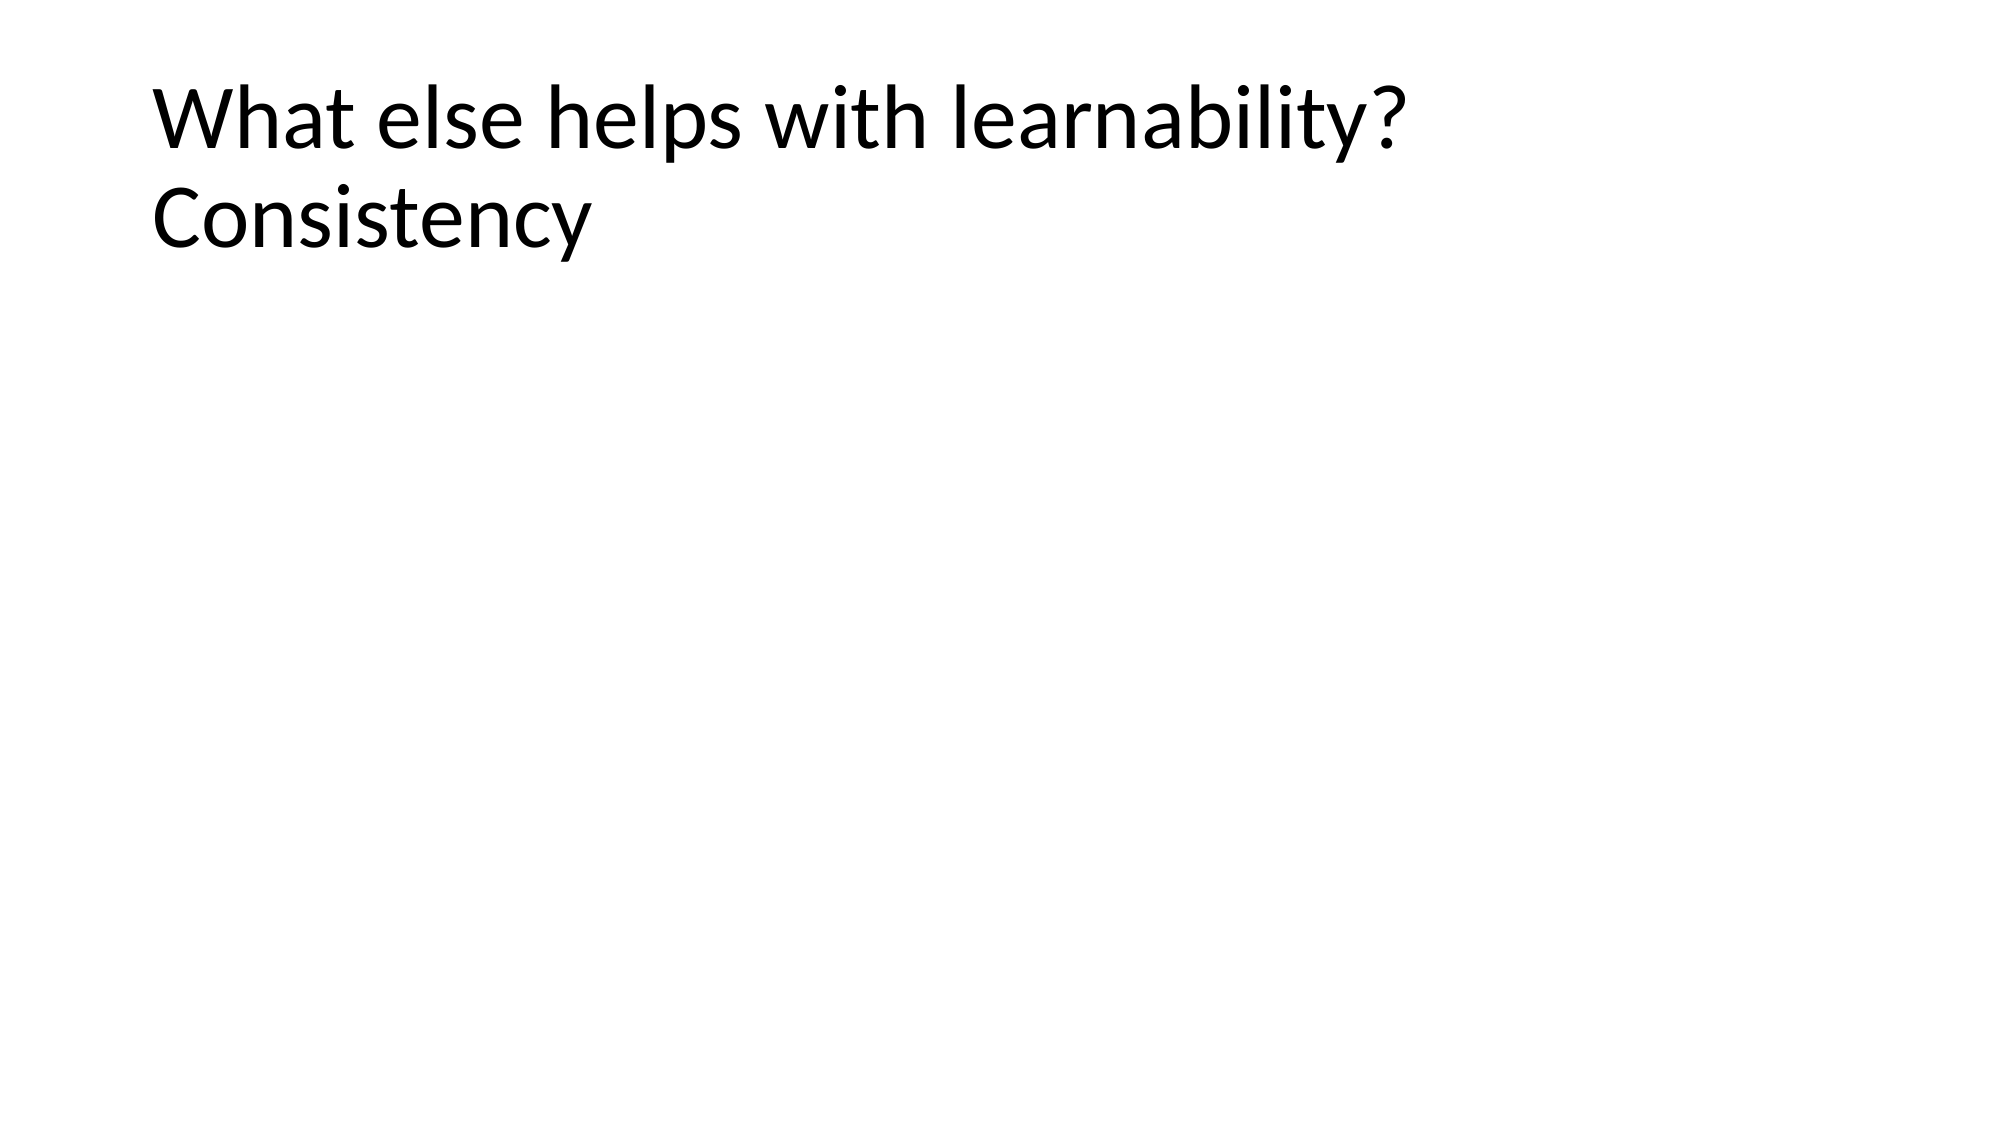

# What else helps with learnability? Consistency